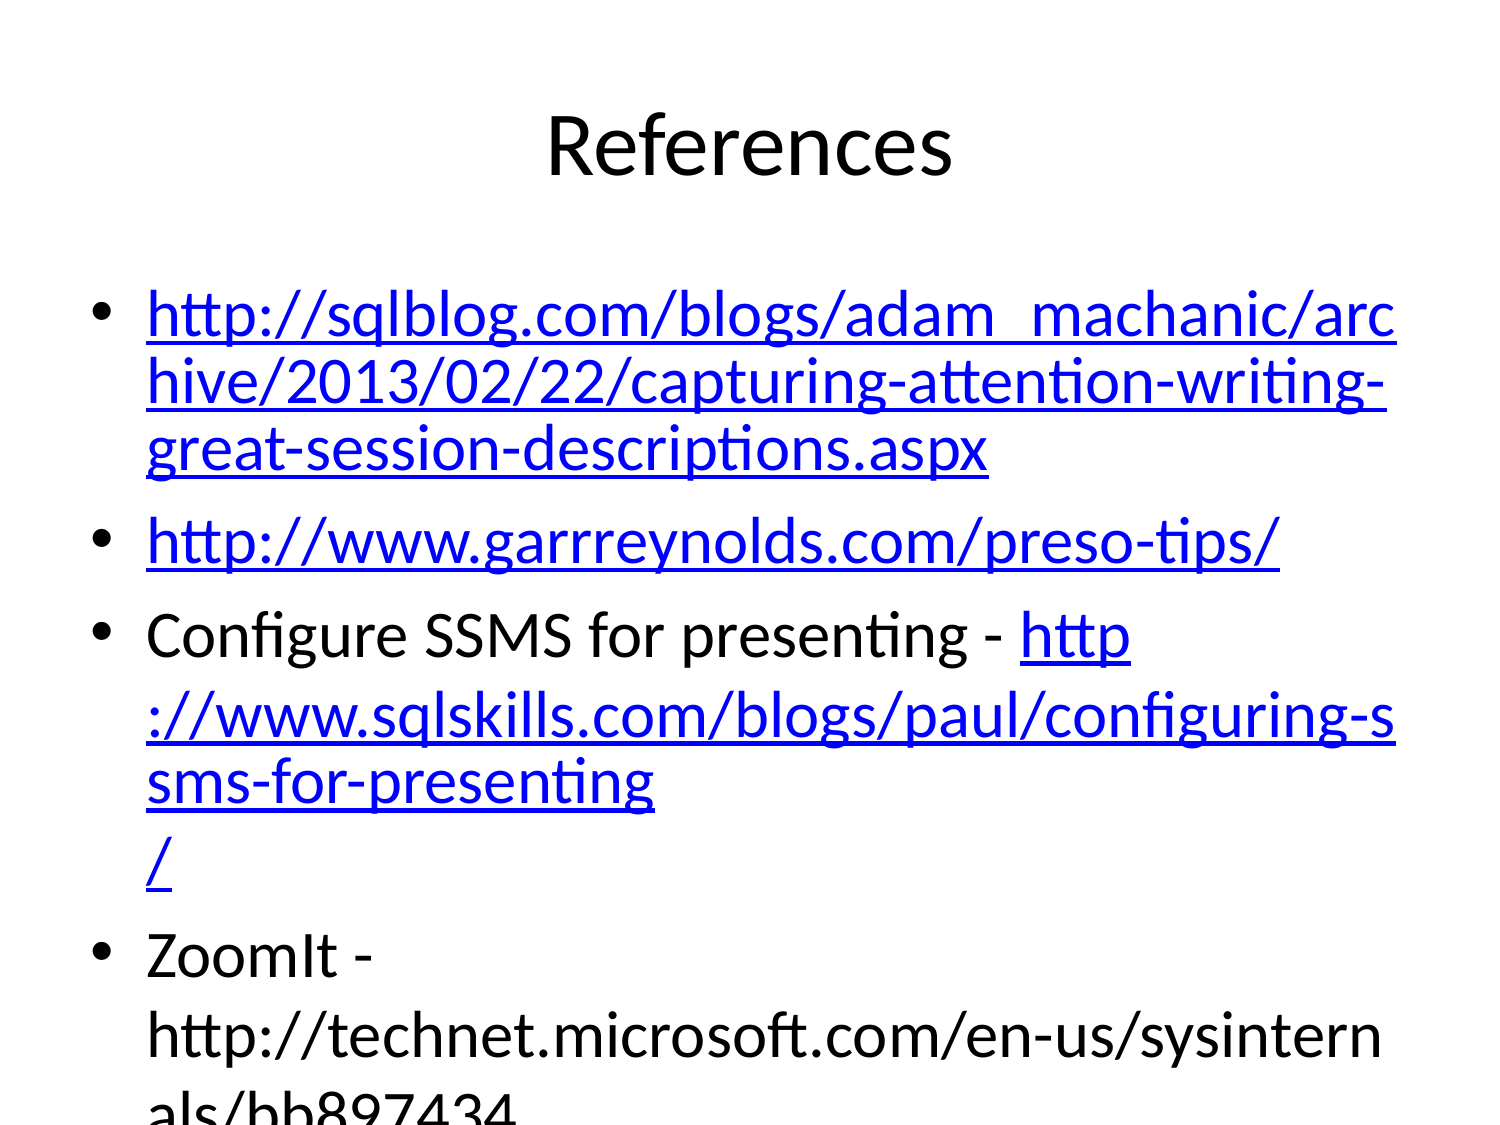

# References
http://sqlblog.com/blogs/adam_machanic/archive/2013/02/22/capturing-attention-writing-great-session-descriptions.aspx
http://www.garrreynolds.com/preso-tips/
Configure SSMS for presenting - http://www.sqlskills.com/blogs/paul/configuring-ssms-for-presenting/
ZoomIt - http://technet.microsoft.com/en-us/sysinternals/bb897434